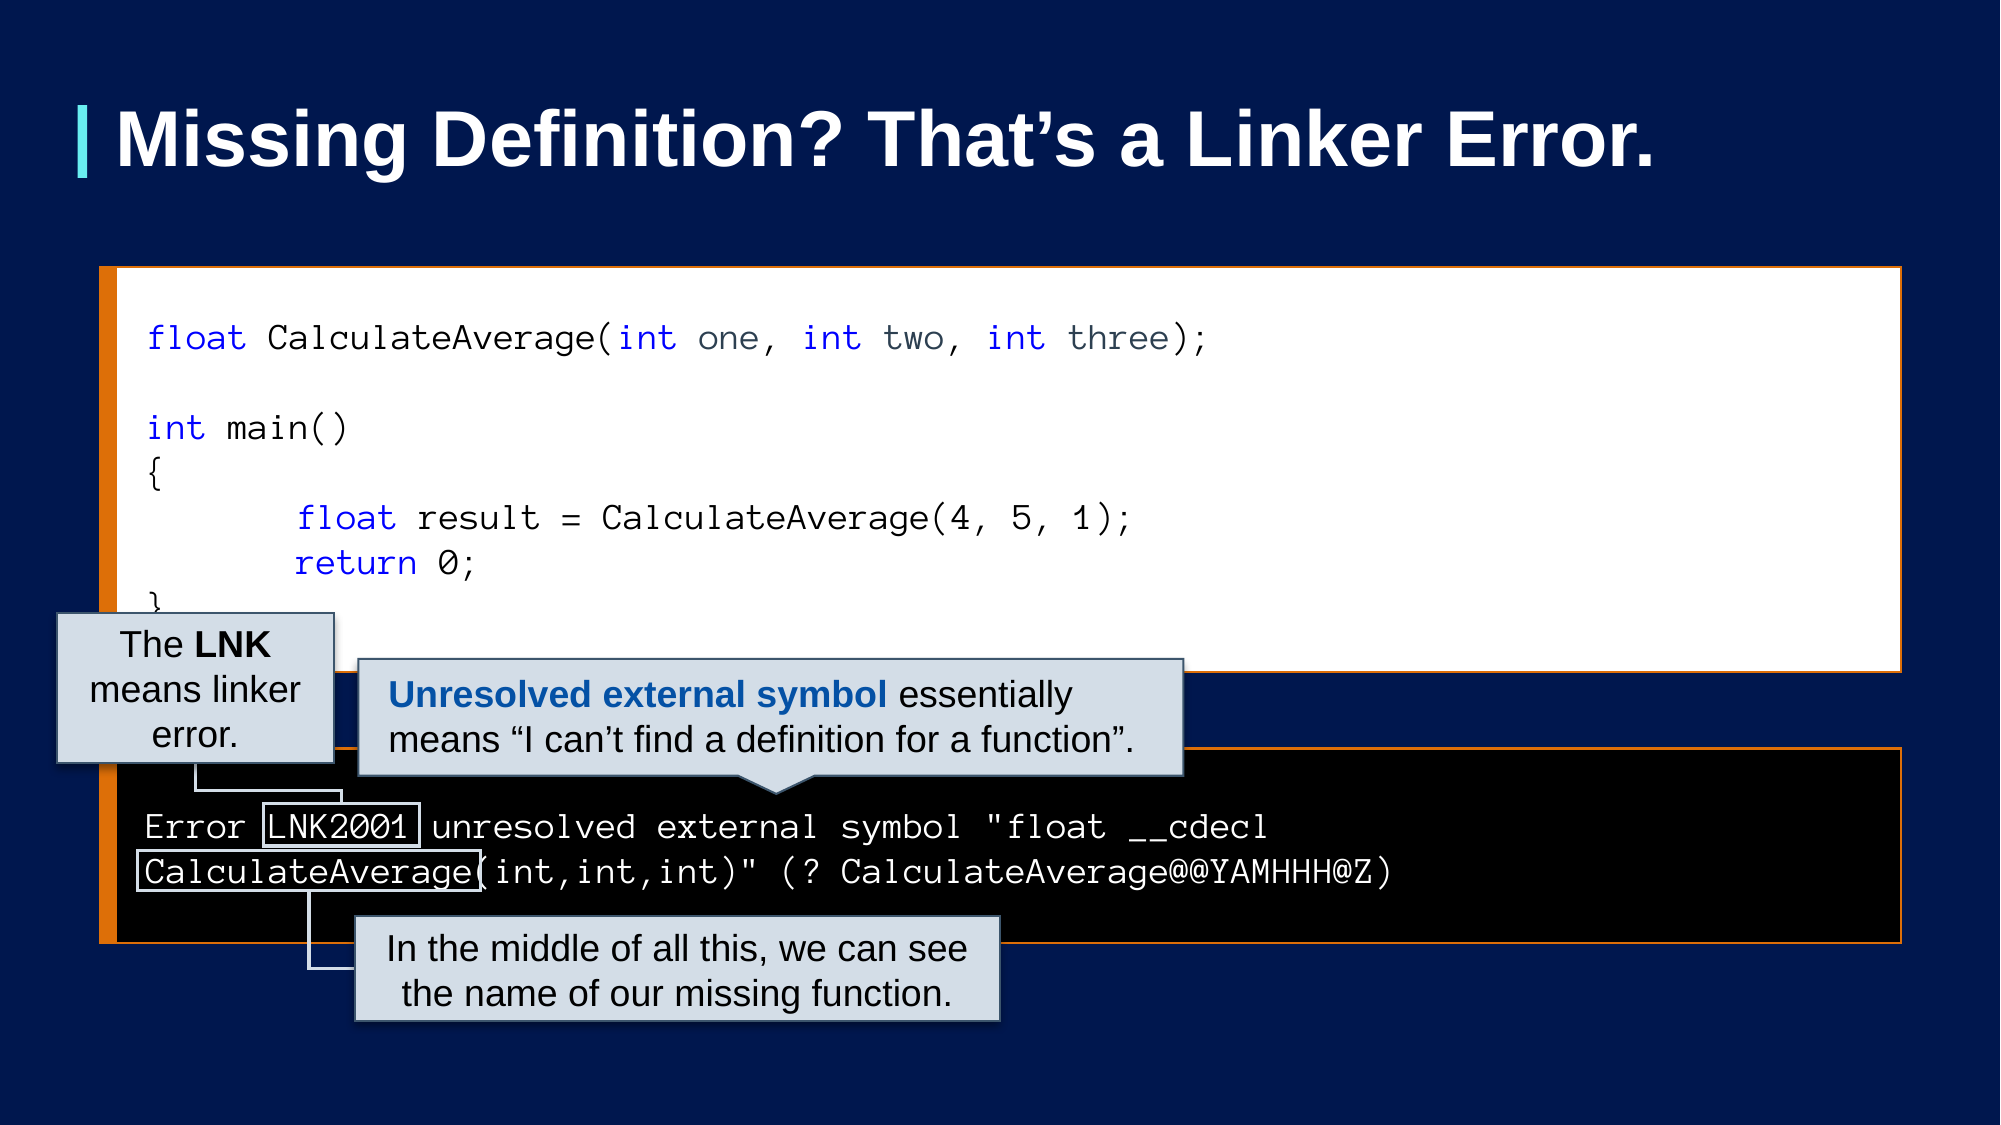

# Missing Definition? That’s a Linker Error.

float CalculateAverage(int one, int two, int three);

int main()
{
	float result = CalculateAverage(4, 5, 1);
	return 0;
}
The LNK means linker error.
Unresolved external symbol essentially
means “I can’t find a definition for a function”.

Error LNK2001 unresolved external symbol "float __cdecl CalculateAverage(int,int,int)" (? CalculateAverage@@YAMHHH@Z)

In the middle of all this, we can see the name of our missing function.